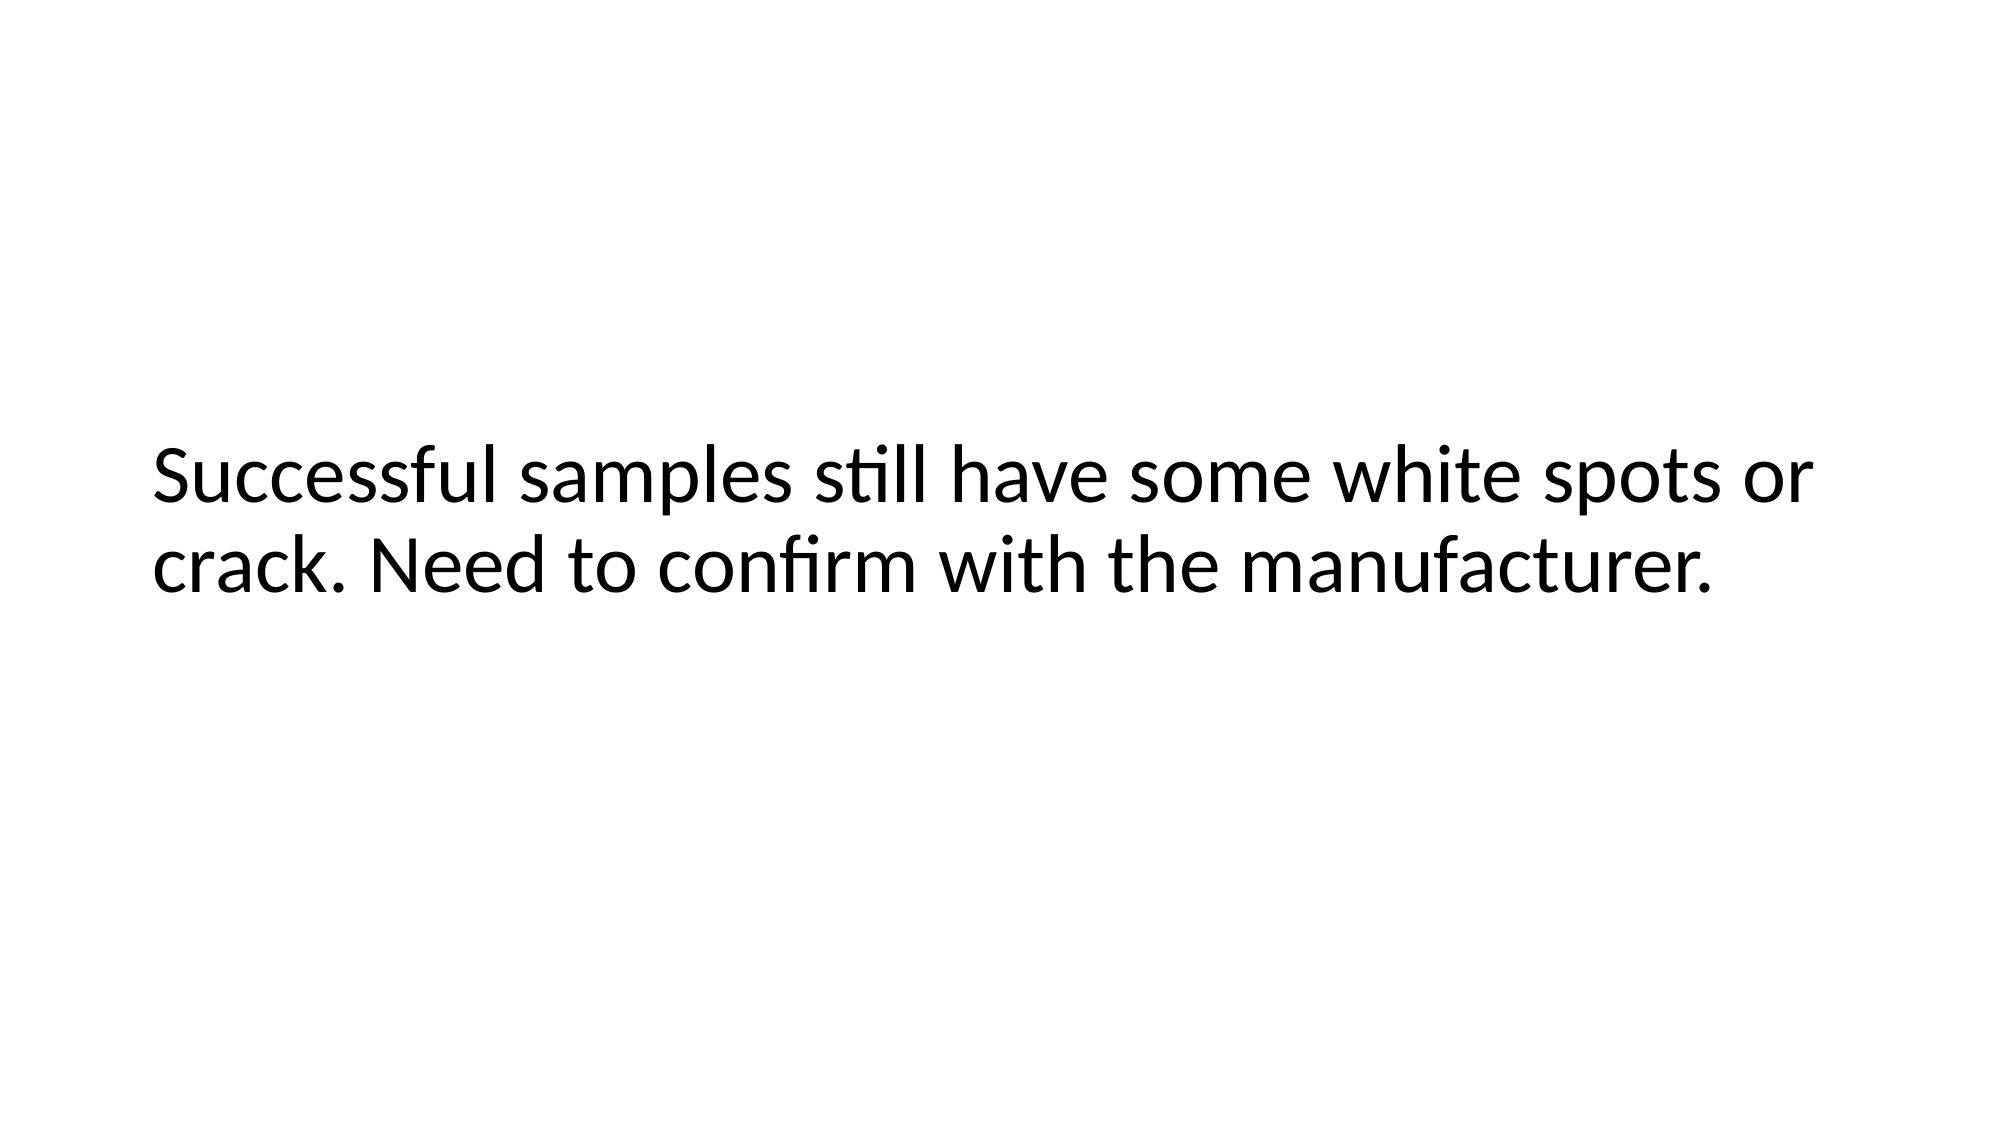

# Successful samples still have some white spots or crack. Need to confirm with the manufacturer.